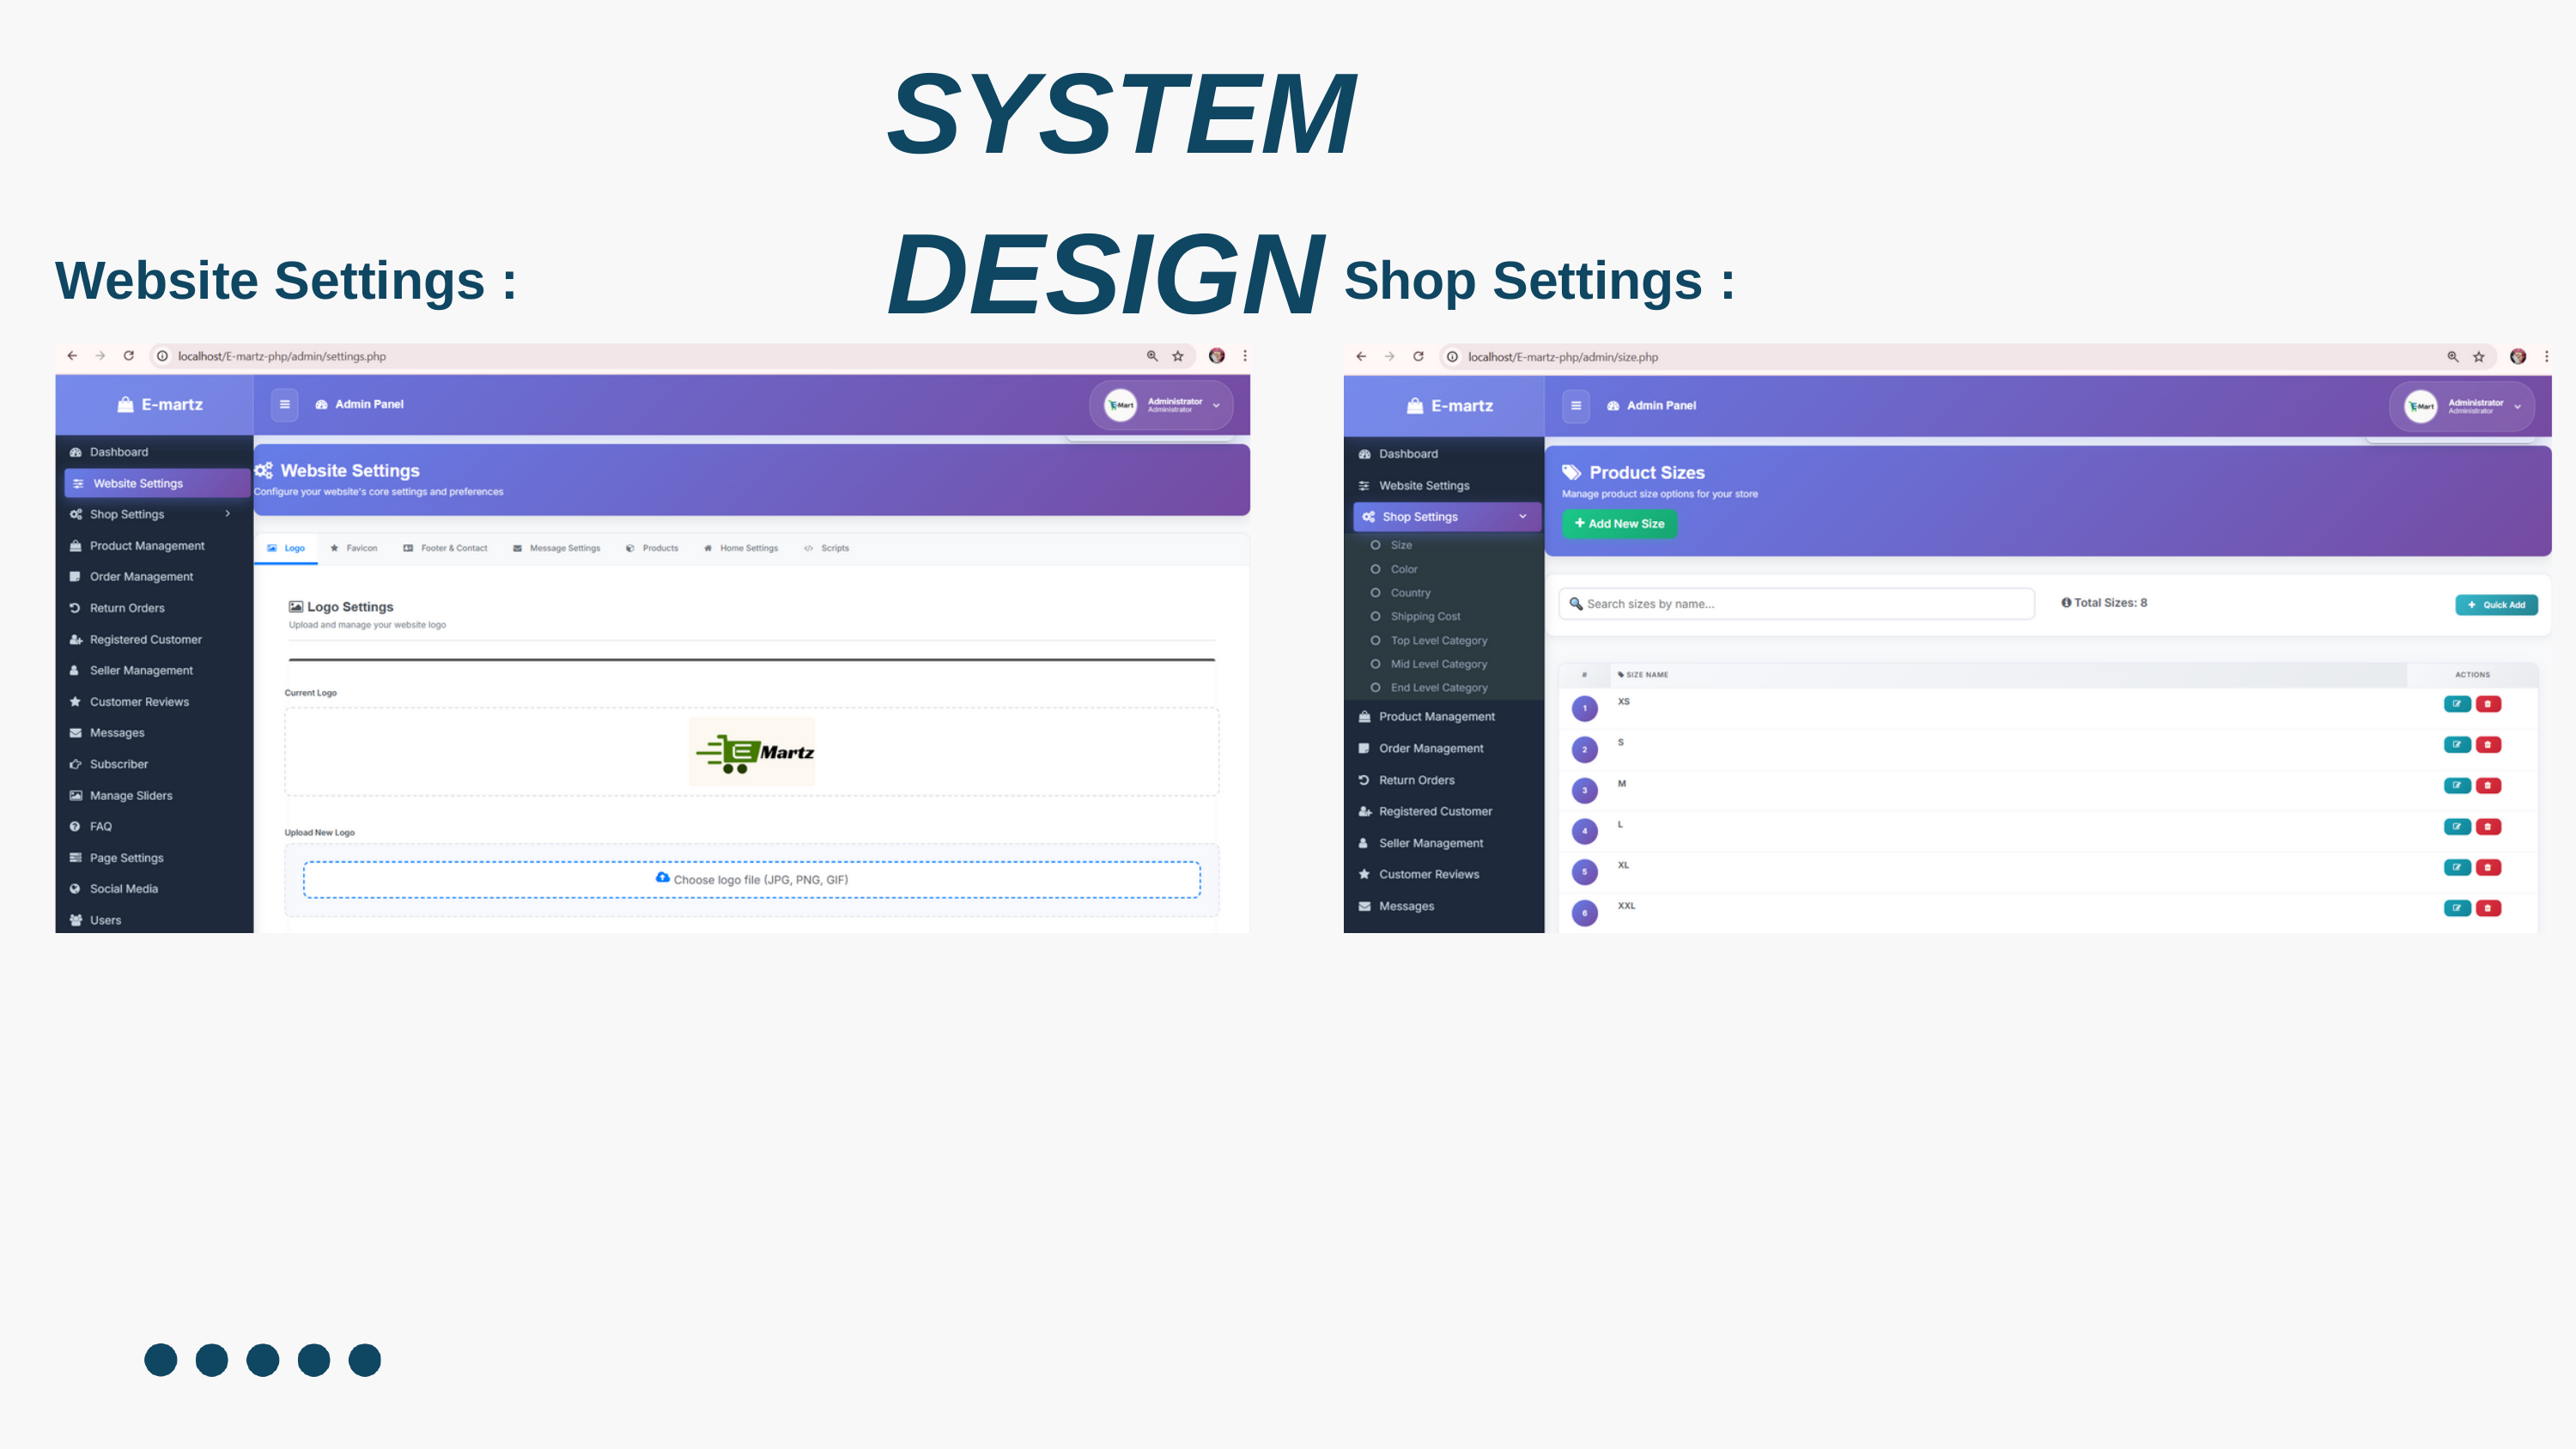

SYSTEM DESIGN
Website Settings :
Shop Settings :